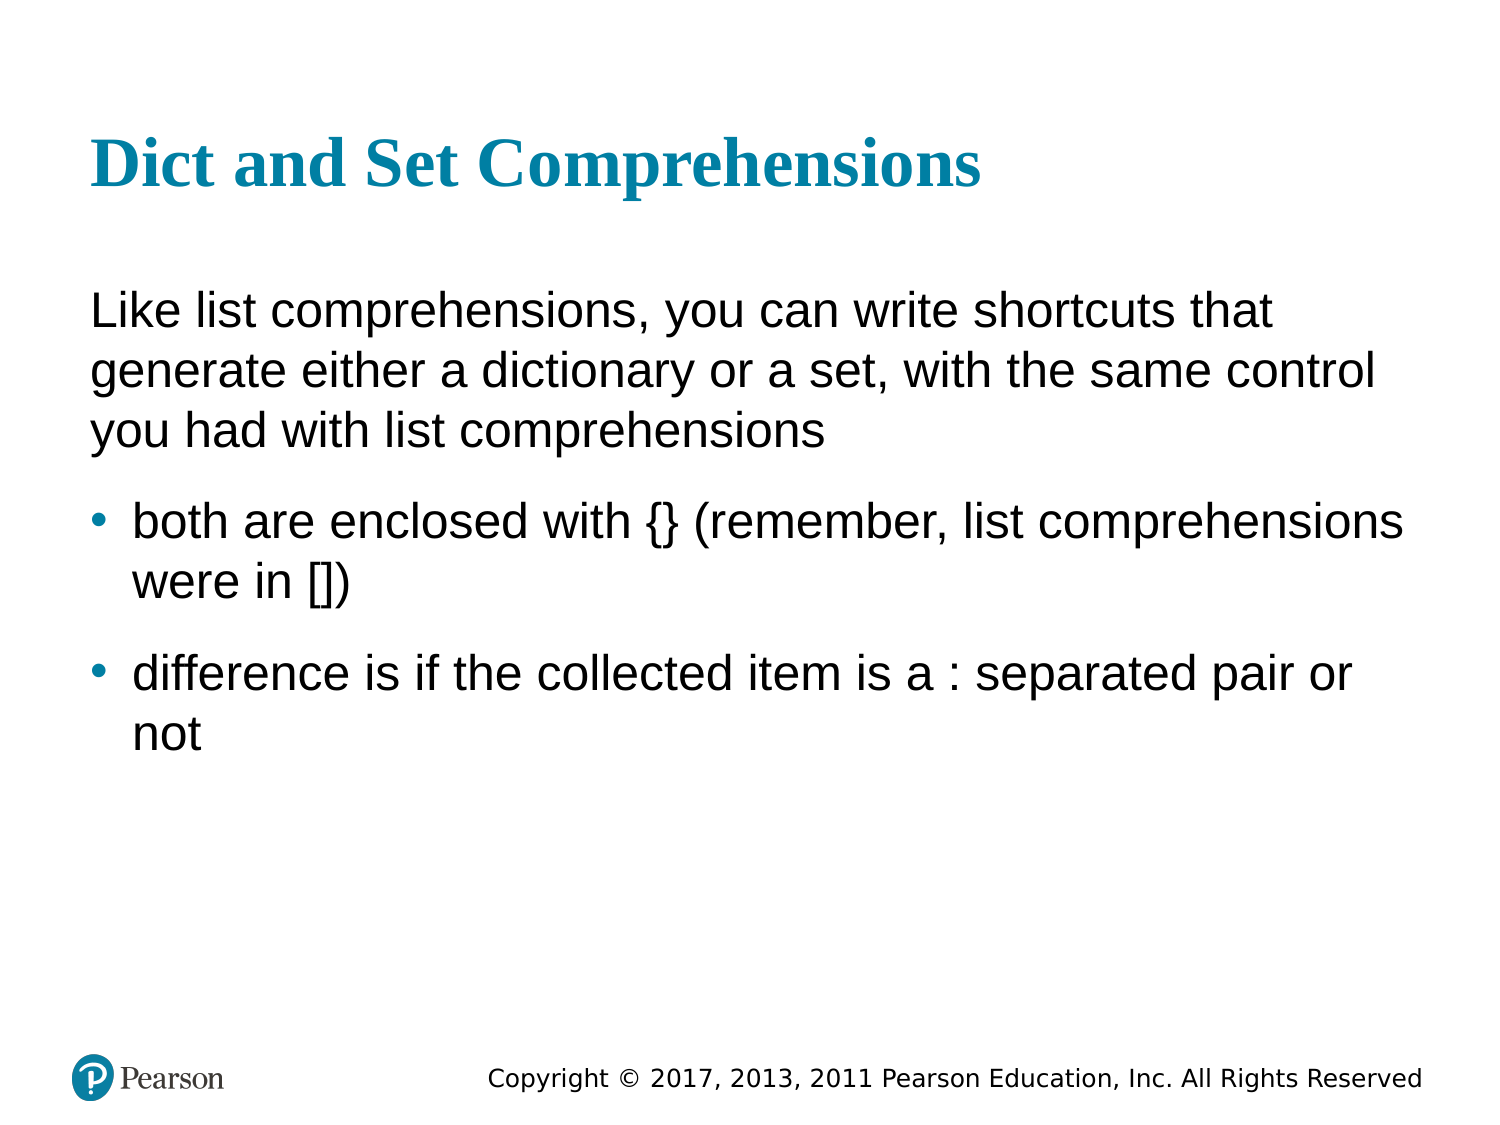

# Dict and Set Comprehensions
Like list comprehensions, you can write shortcuts that generate either a dictionary or a set, with the same control you had with list comprehensions
both are enclosed with {} (remember, list comprehensions were in [])
difference is if the collected item is a : separated pair or not